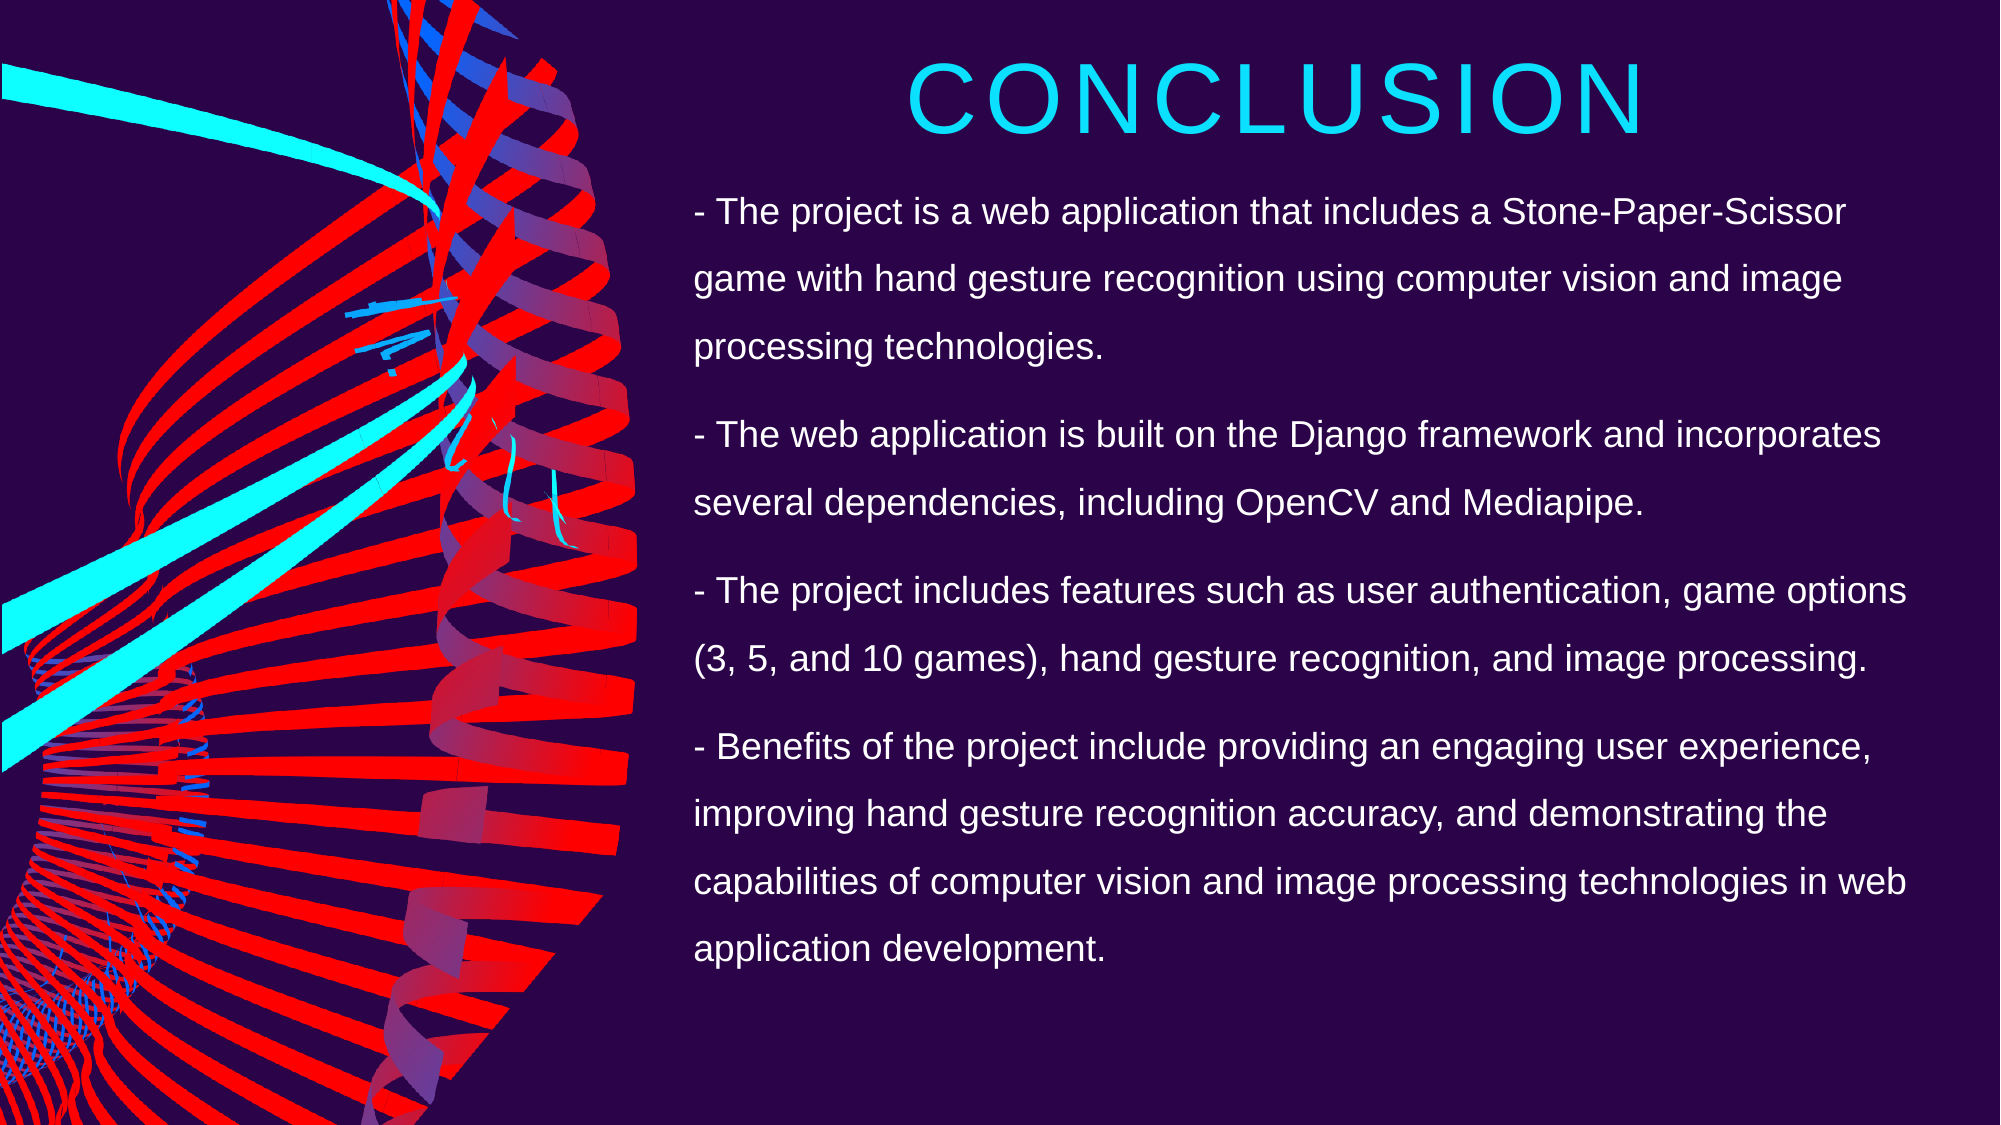

# conclusion
- The project is a web application that includes a Stone-Paper-Scissor game with hand gesture recognition using computer vision and image processing technologies.
- The web application is built on the Django framework and incorporates several dependencies, including OpenCV and Mediapipe.
- The project includes features such as user authentication, game options (3, 5, and 10 games), hand gesture recognition, and image processing.
- Benefits of the project include providing an engaging user experience, improving hand gesture recognition accuracy, and demonstrating the capabilities of computer vision and image processing technologies in web application development.